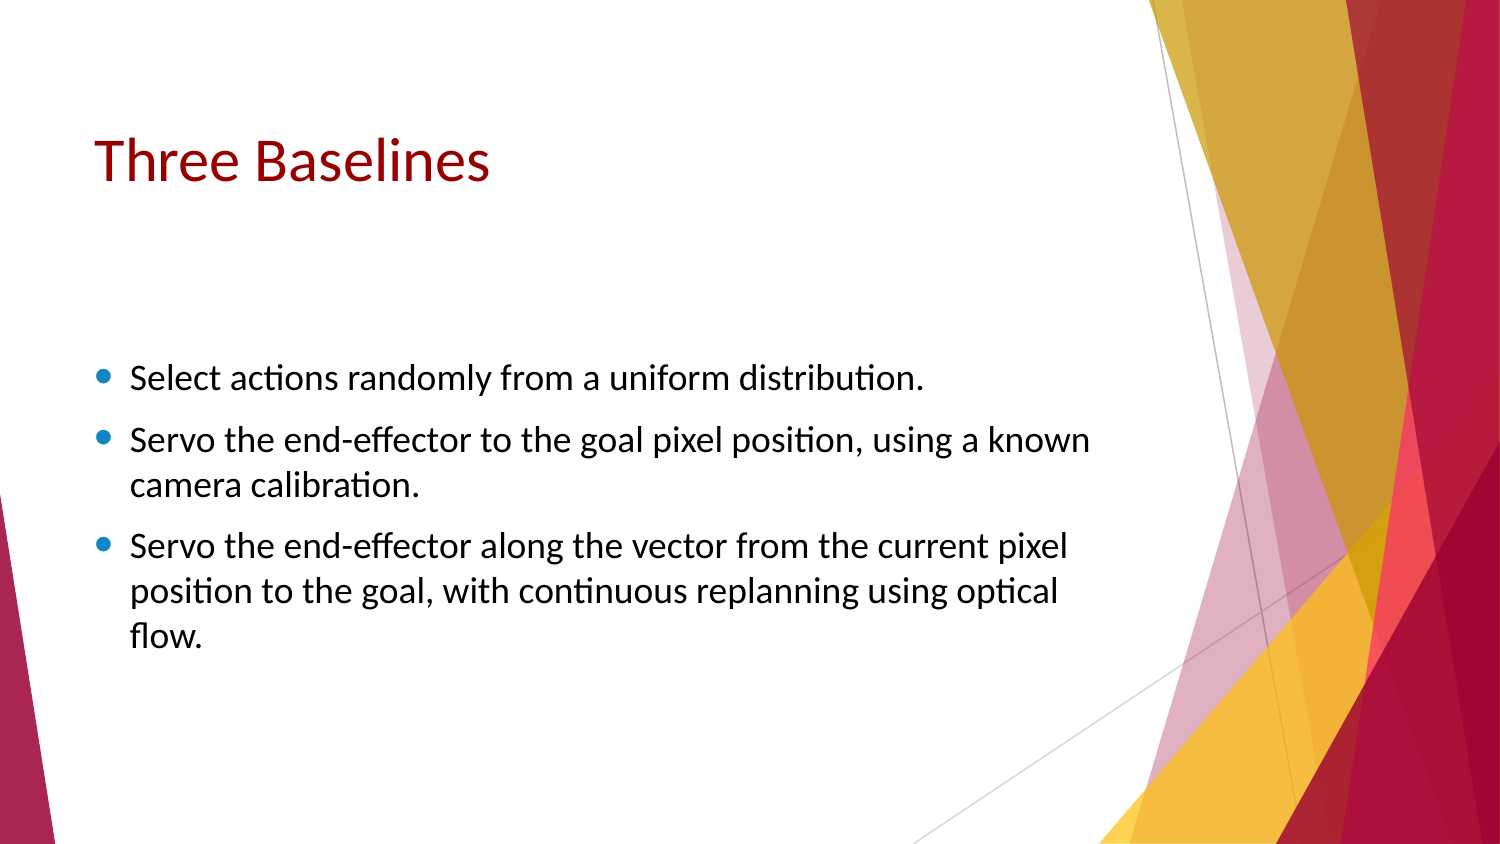

# Three Baselines
Select actions randomly from a uniform distribution.
Servo the end-effector to the goal pixel position, using a known camera calibration.
Servo the end-effector along the vector from the current pixel position to the goal, with continuous replanning using optical flow.